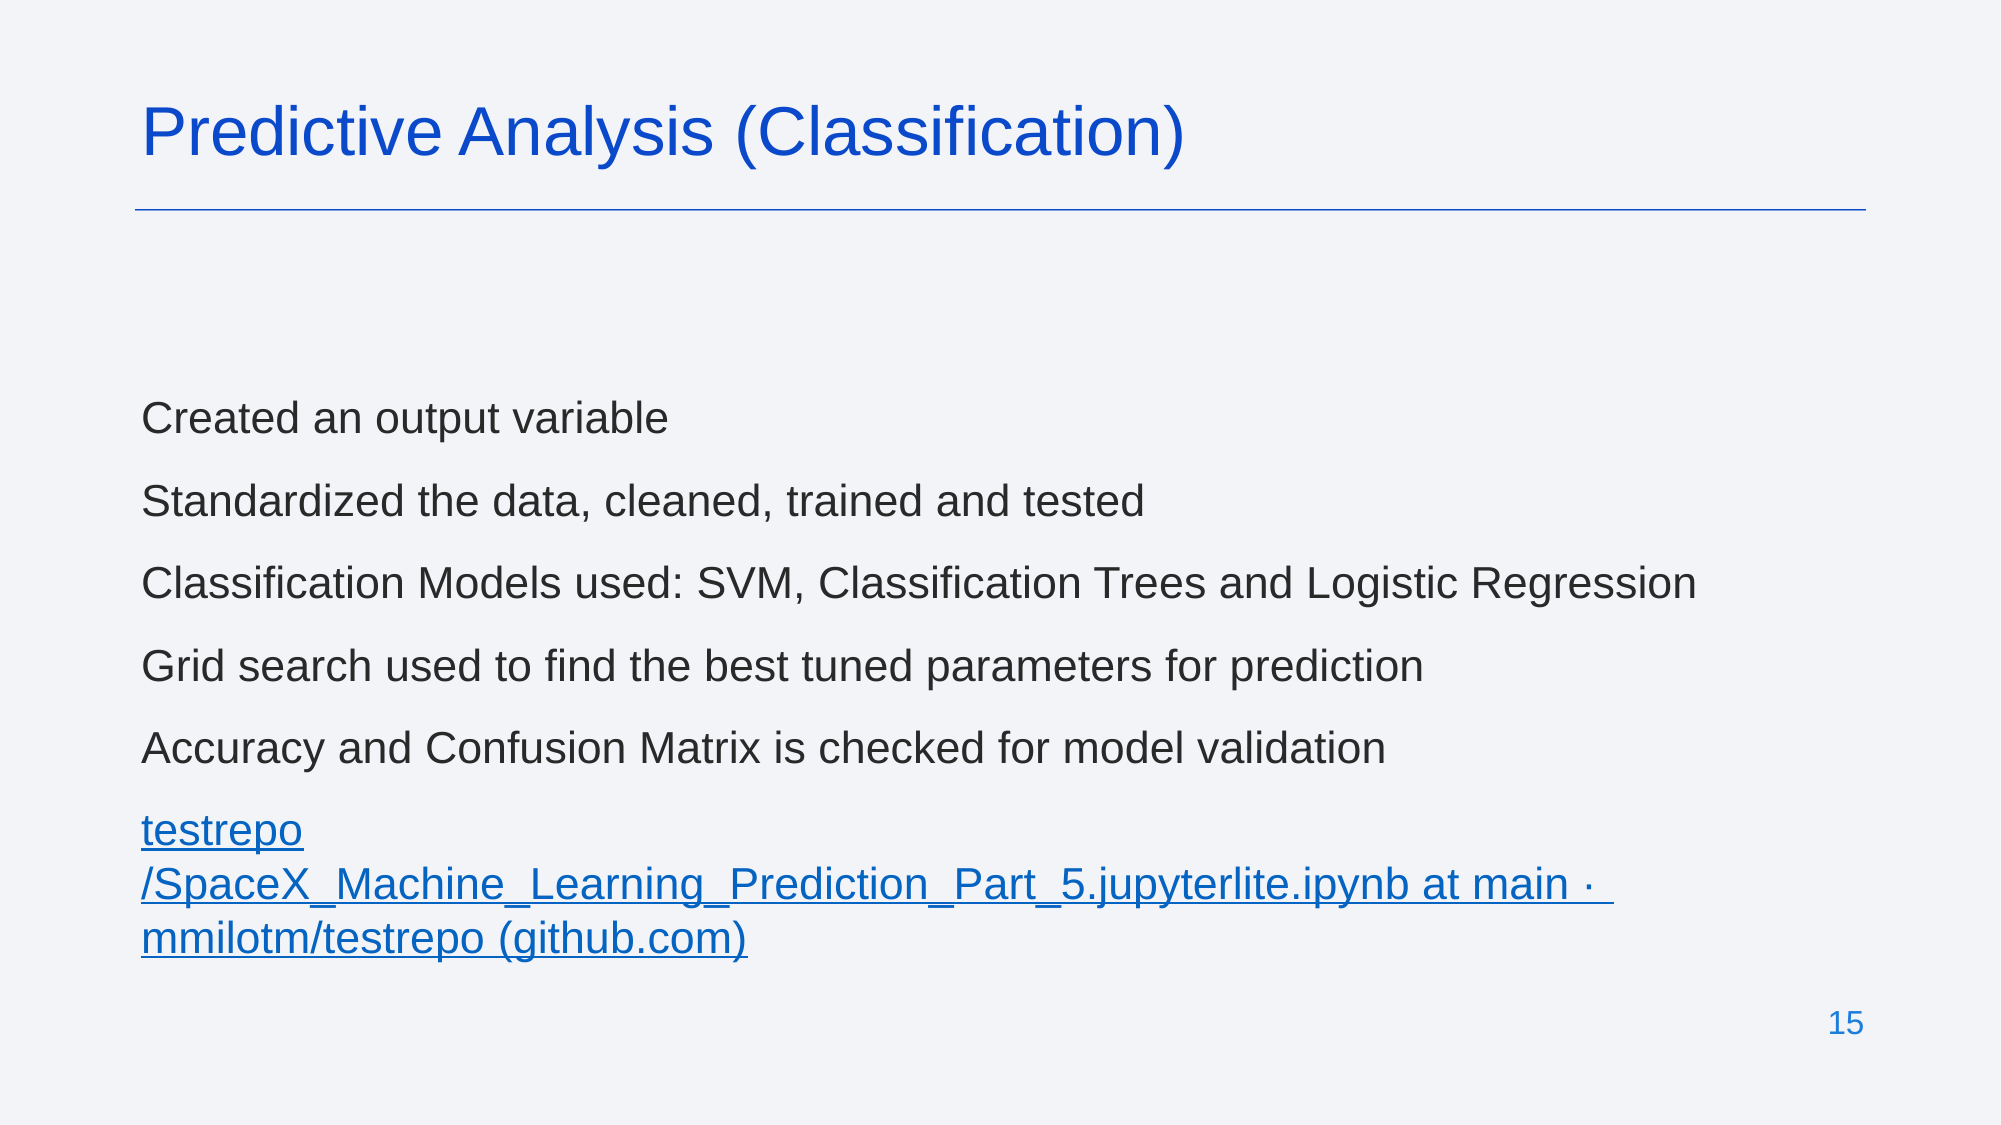

Predictive Analysis (Classification)

Created an output variable
Standardized the data, cleaned, trained and tested
Classification Models used: SVM, Classification Trees and Logistic Regression
Grid search used to find the best tuned parameters for prediction
Accuracy and Confusion Matrix is checked for model validation
testrepo/SpaceX_Machine_Learning_Prediction_Part_5.jupyterlite.ipynb at main · mmilotm/testrepo (github.com)
15